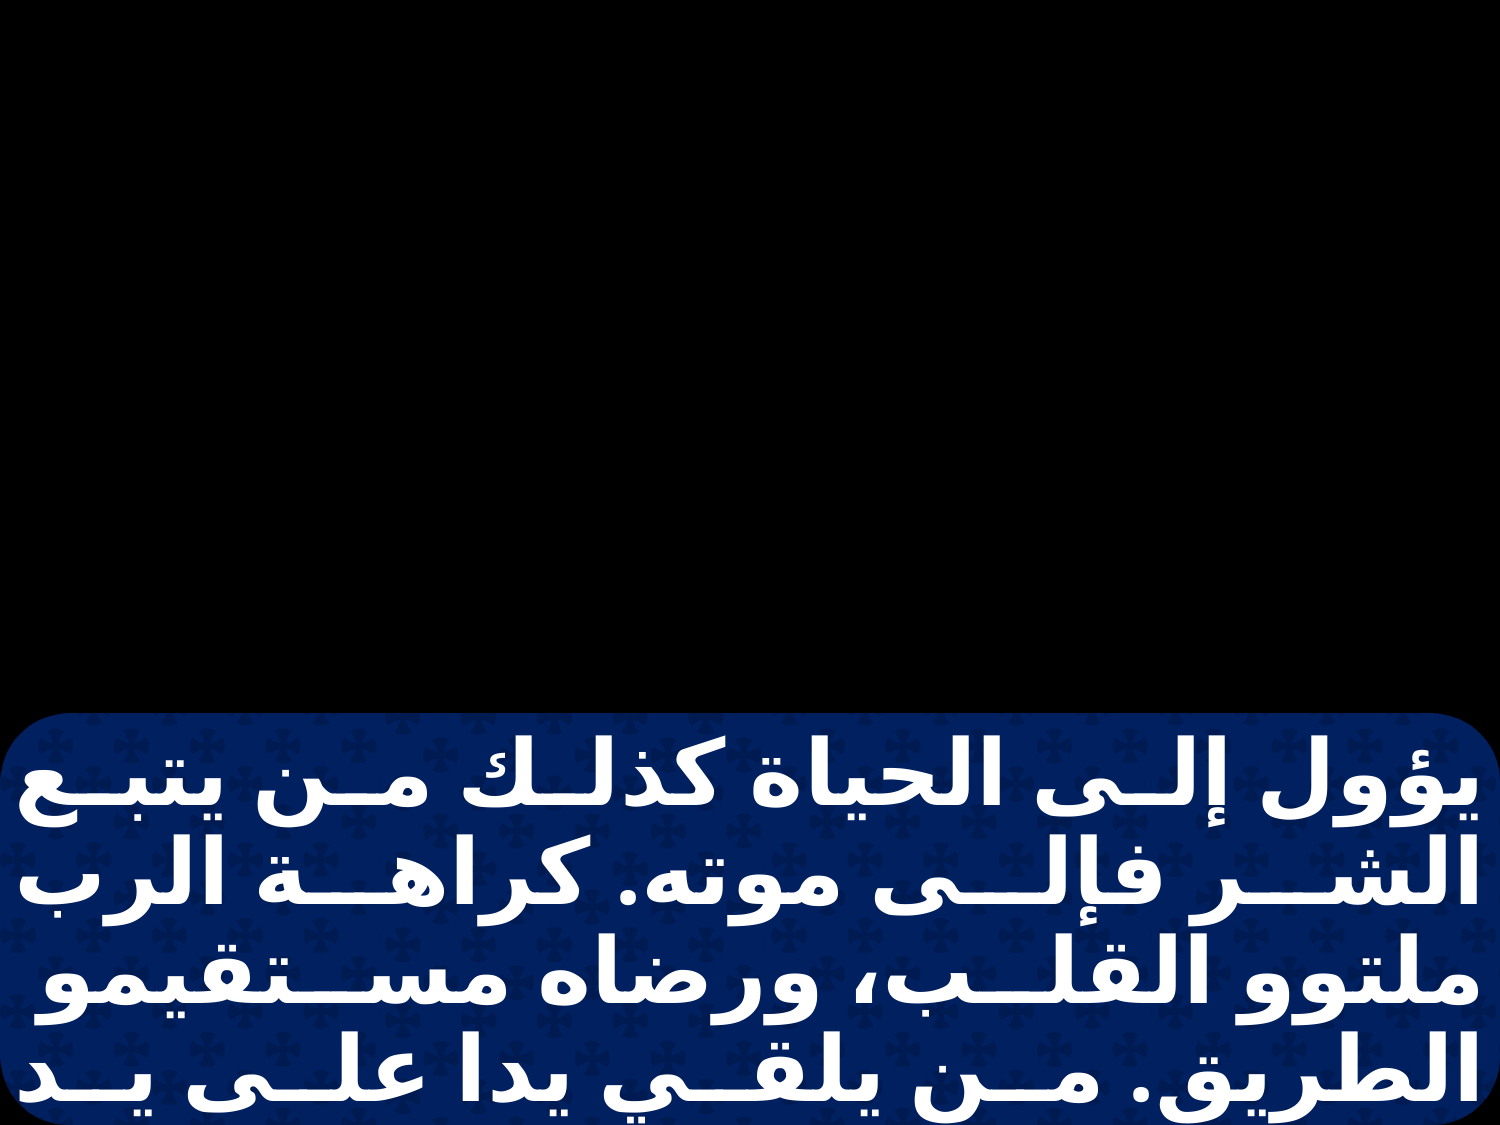

يؤول إلى الحياة كذلك من يتبع الشر فإلى موته. كراهة الرب ملتوو القلب، ورضاه مستقيمو  الطريق. من يلقي يدا على يد ظلما، لا يفلت من  العقاب. ومن يزرع عدلا يأخذ أجرا صالحا خزامة